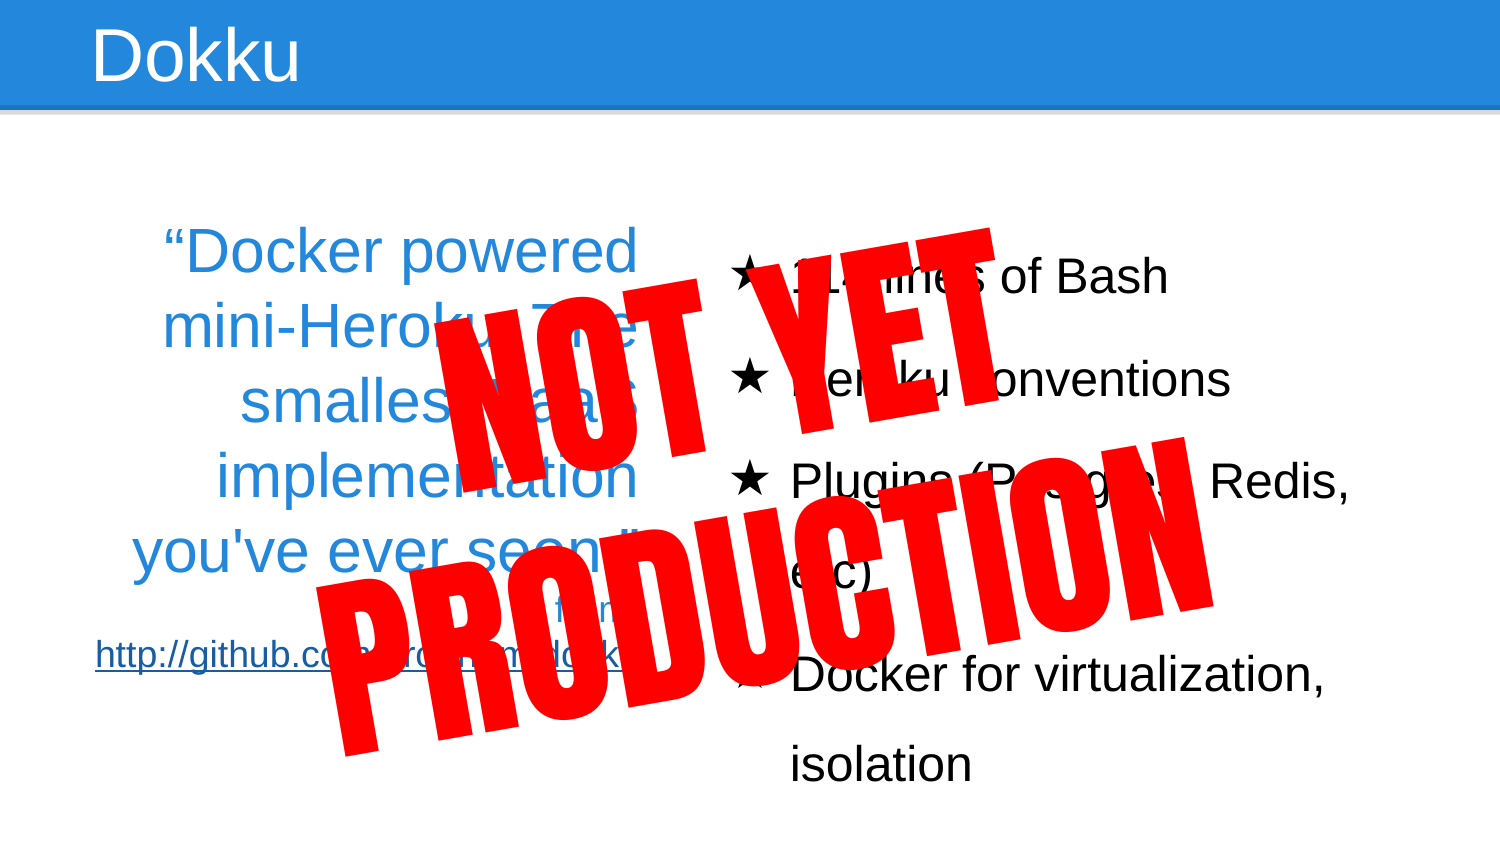

# Dokku
“Docker powered mini-Heroku. The smallest PaaS implementation you've ever seen.” from http://github.com/progrium/dokku
114 lines of Bash
Heroku conventions
Plugins (Postgres, Redis, etc)
Docker for virtualization, isolation
Git for code deployment
NOT YET PRODUCTION